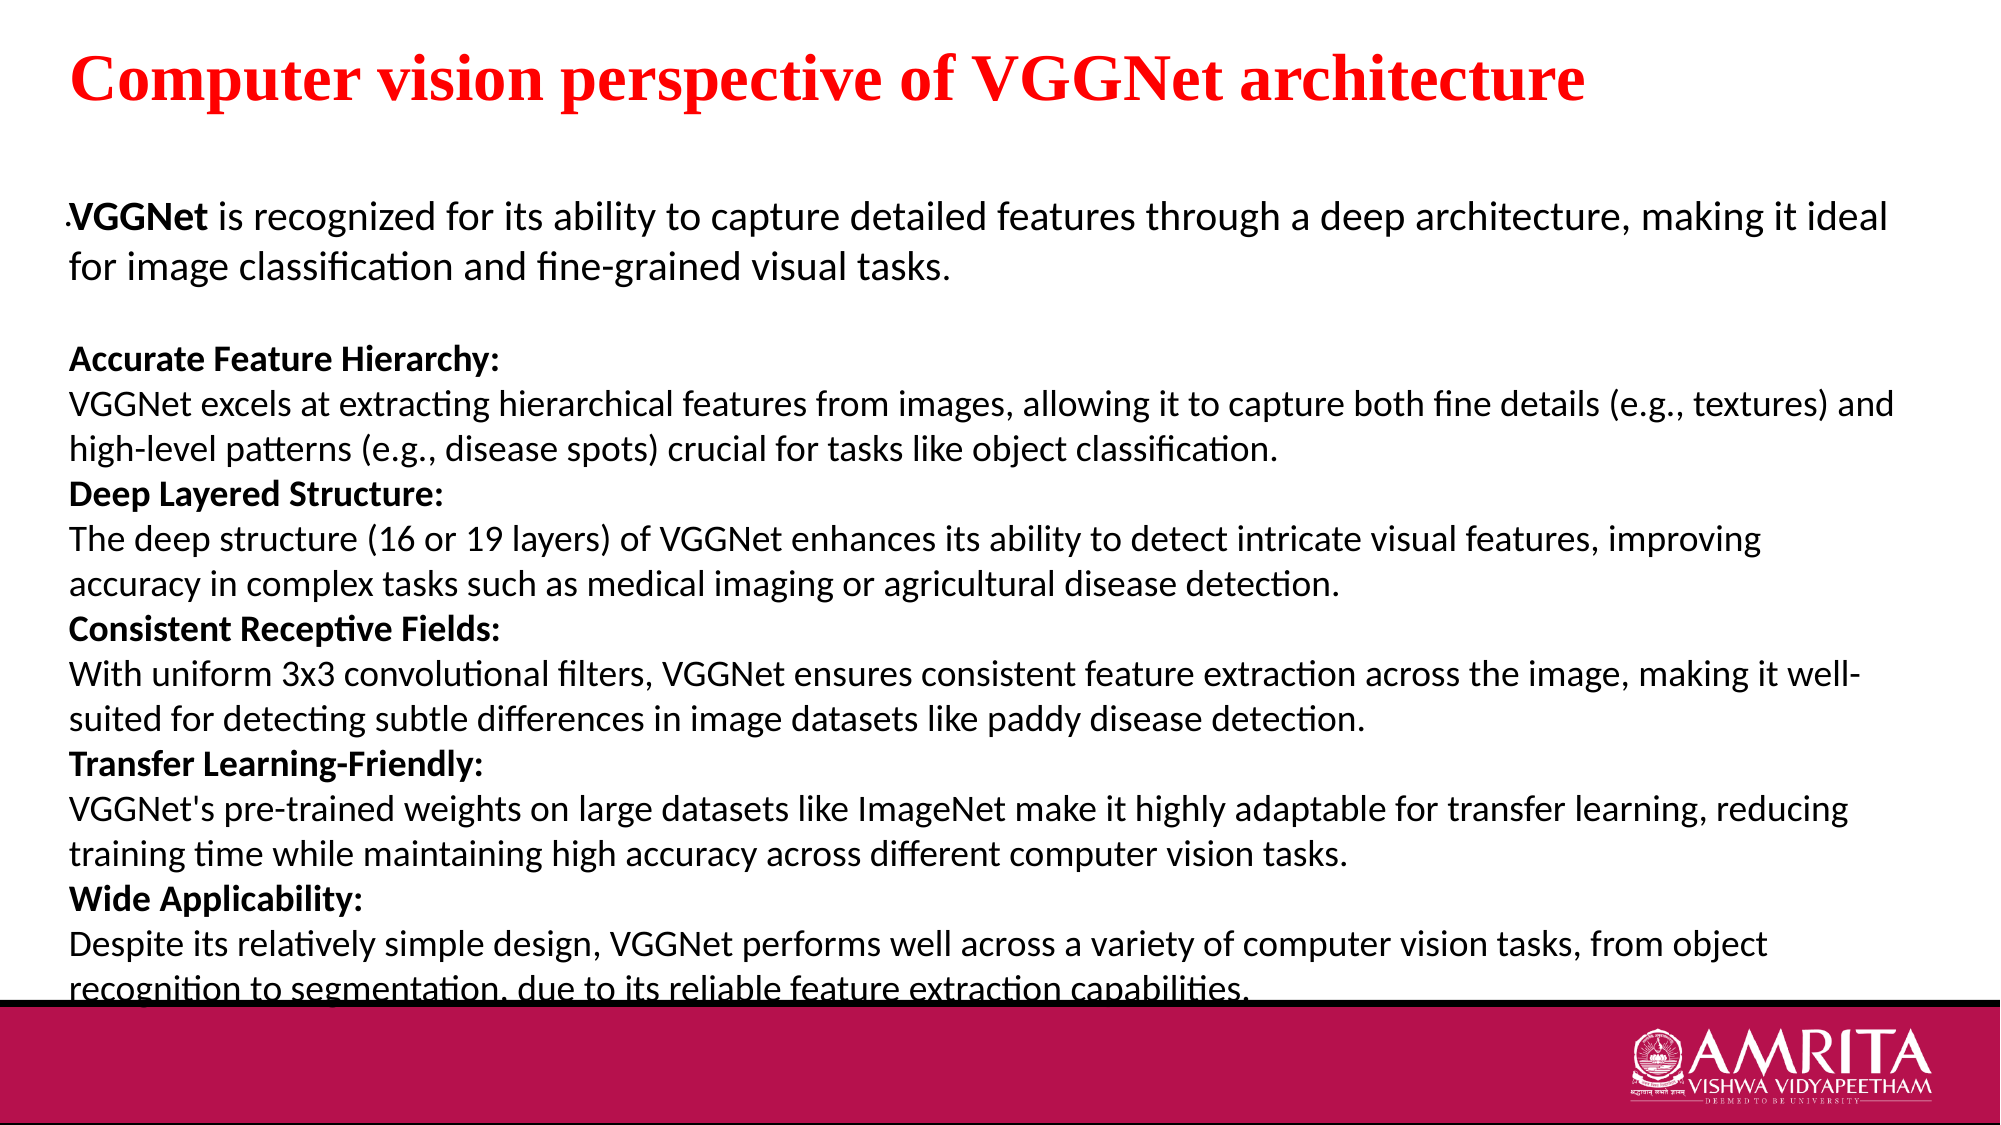

Computer vision perspective of VGGNet architecture
.
VGGNet is recognized for its ability to capture detailed features through a deep architecture, making it ideal for image classification and fine-grained visual tasks.

Accurate Feature Hierarchy:
VGGNet excels at extracting hierarchical features from images, allowing it to capture both fine details (e.g., textures) and high-level patterns (e.g., disease spots) crucial for tasks like object classification.
Deep Layered Structure:
The deep structure (16 or 19 layers) of VGGNet enhances its ability to detect intricate visual features, improving accuracy in complex tasks such as medical imaging or agricultural disease detection.
Consistent Receptive Fields:
With uniform 3x3 convolutional filters, VGGNet ensures consistent feature extraction across the image, making it well-suited for detecting subtle differences in image datasets like paddy disease detection.
Transfer Learning-Friendly:
VGGNet's pre-trained weights on large datasets like ImageNet make it highly adaptable for transfer learning, reducing training time while maintaining high accuracy across different computer vision tasks.
Wide Applicability:
Despite its relatively simple design, VGGNet performs well across a variety of computer vision tasks, from object recognition to segmentation, due to its reliable feature extraction capabilities.